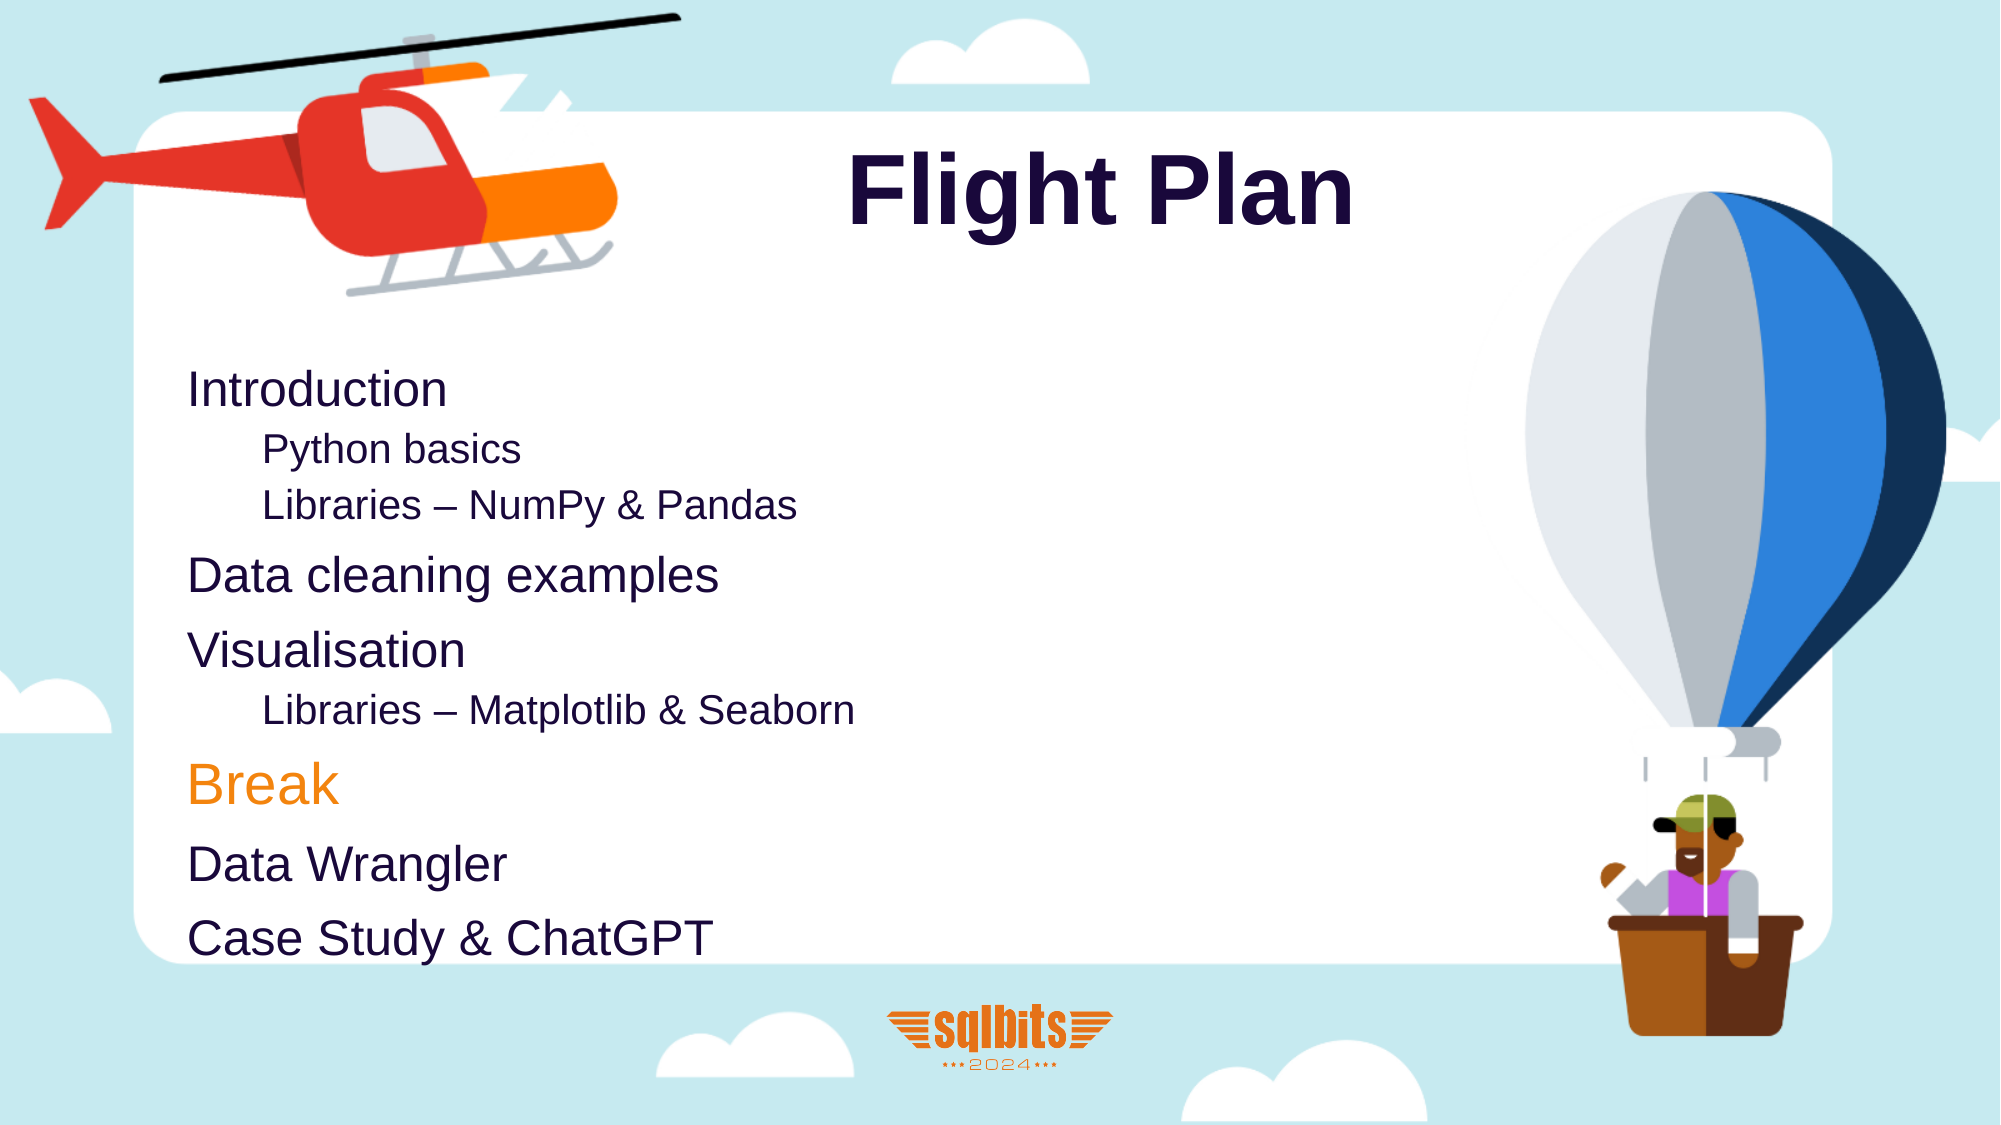

# Flight Plan
Introduction
Python basics
Libraries – NumPy & Pandas
Data cleaning examples
Visualisation
Libraries – Matplotlib & Seaborn
Break
Data Wrangler
Case Study & ChatGPT